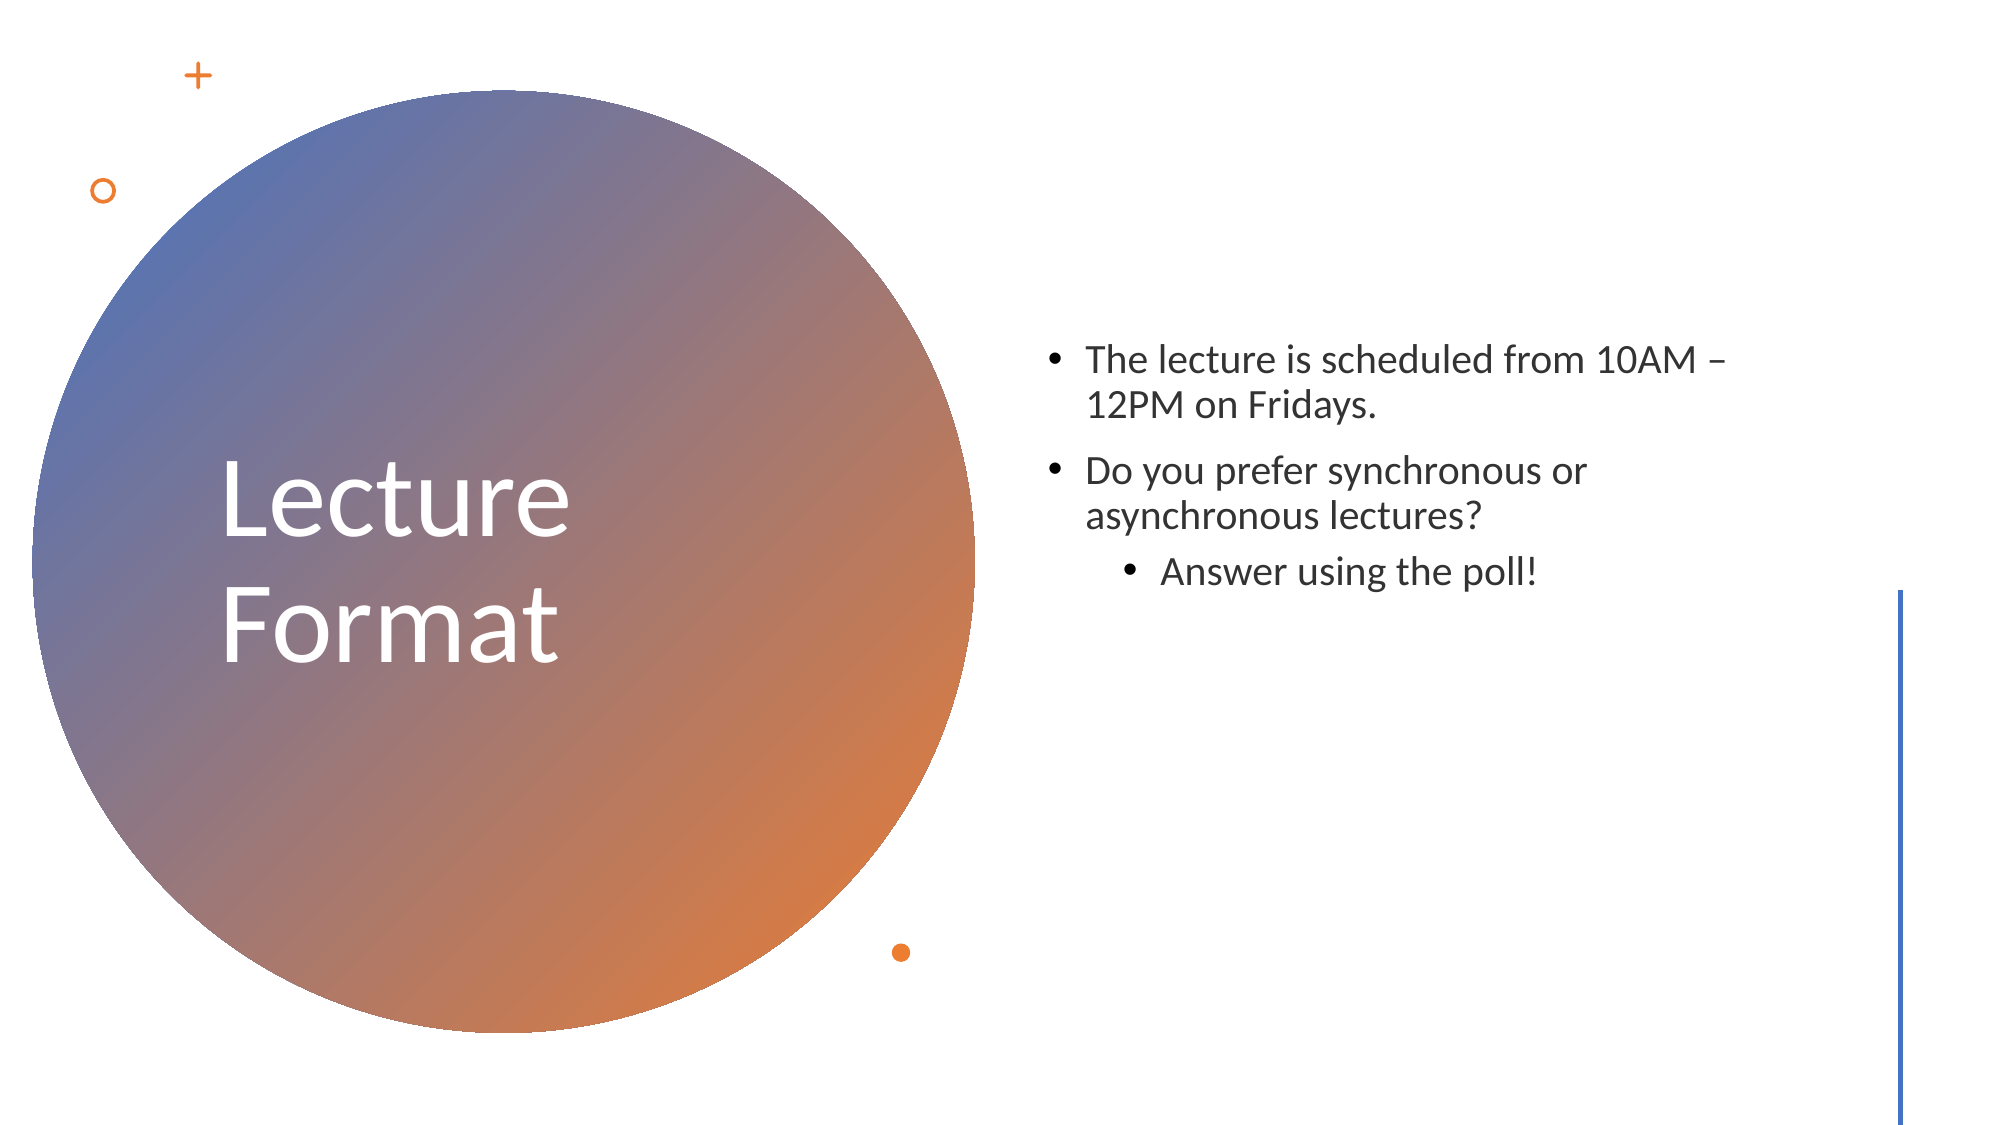

The lecture is scheduled from 10AM – 12PM on Fridays.
Do you prefer synchronous or asynchronous lectures?
Answer using the poll!

# Lecture  Format